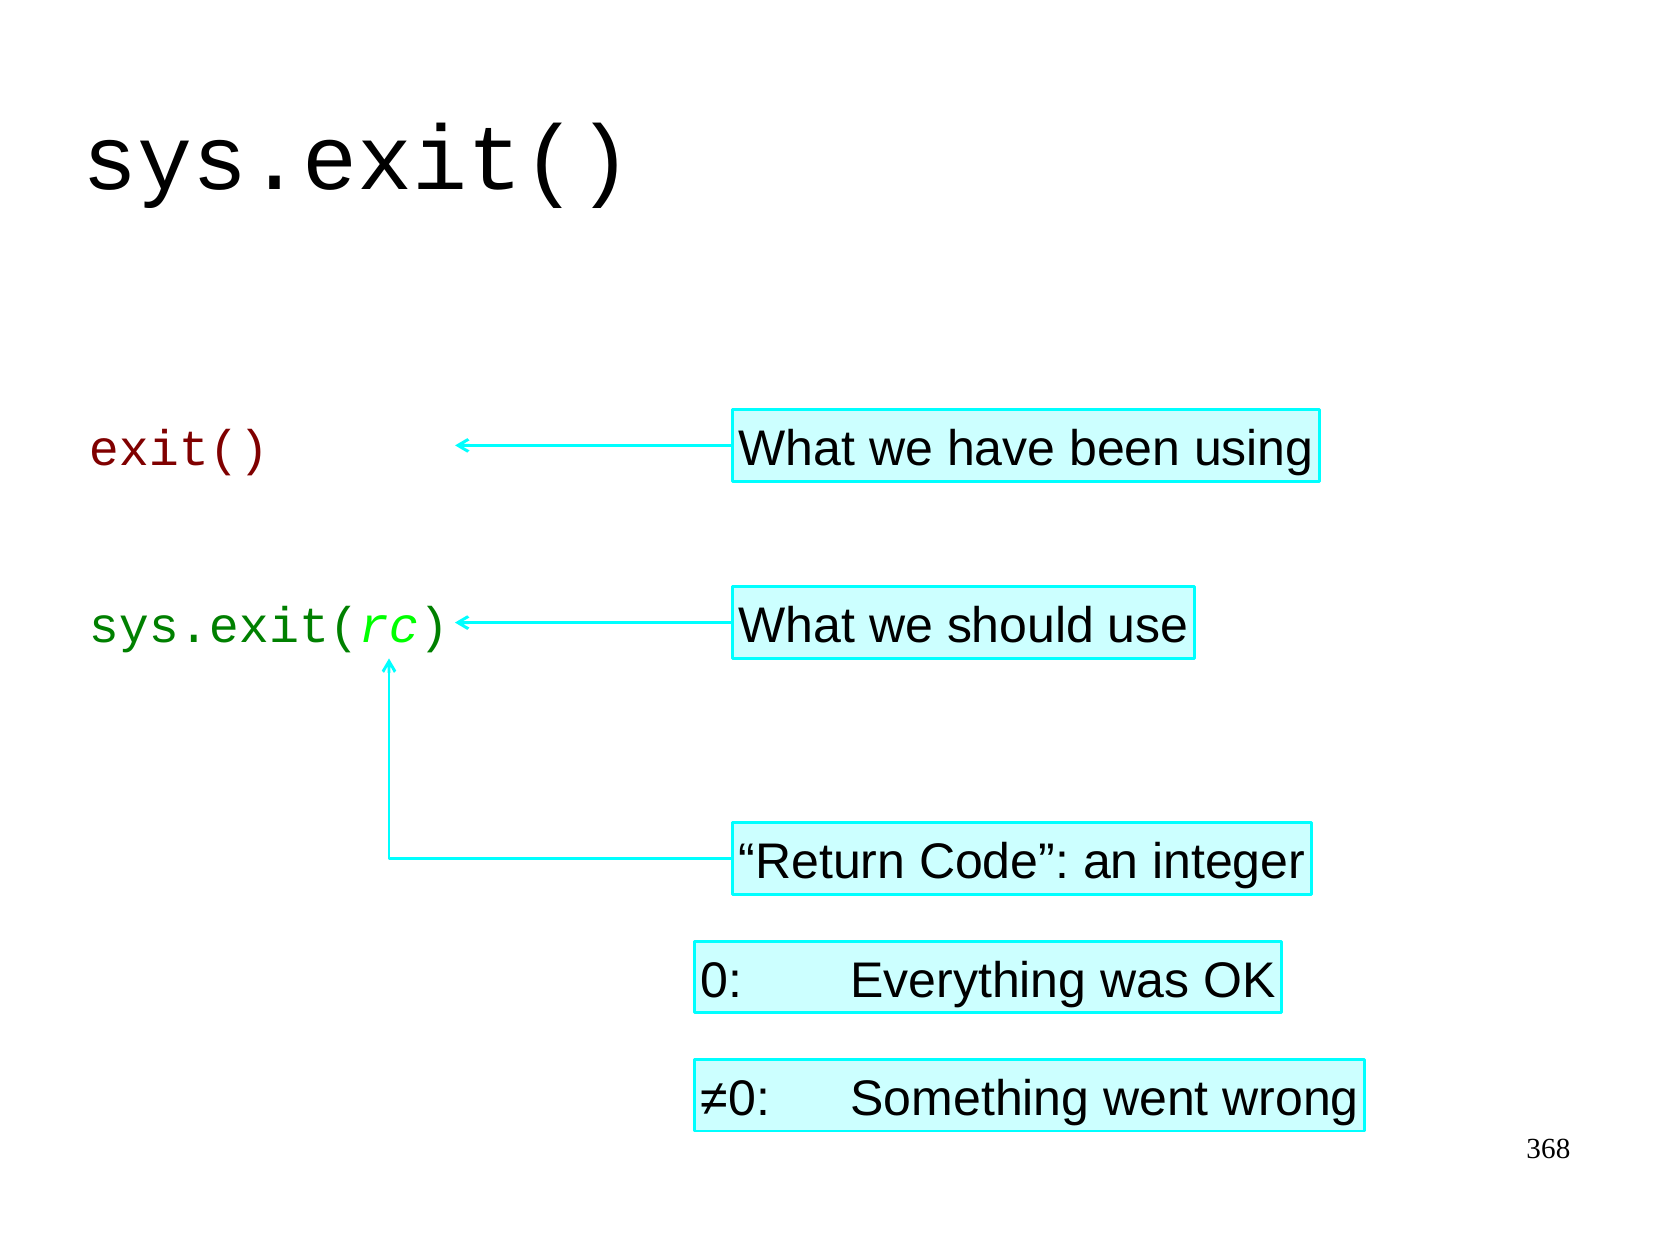

sys.exit()
exit()
What we have been using
sys.exit
(rc)
What we should use
“Return Code”: an integer
0:	Everything was OK
≠0:	Something went wrong
368